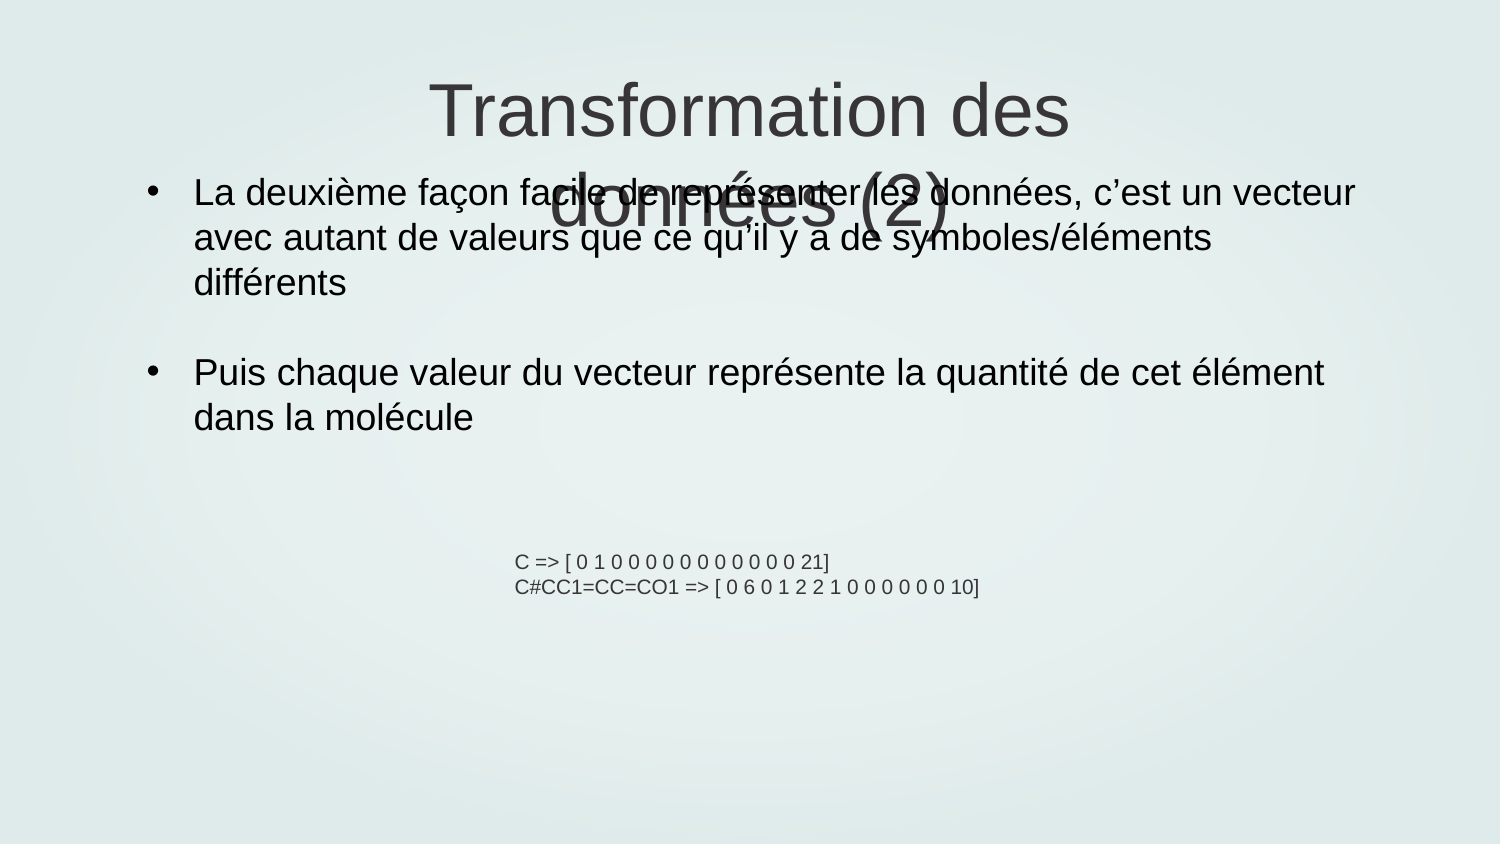

# Transformation des données (2)
La deuxième façon facile de représenter les données, c’est un vecteur avec autant de valeurs que ce qu’il y a de symboles/éléments différents

Puis chaque valeur du vecteur représente la quantité de cet élément dans la molécule
C => [ 0 1 0 0 0 0 0 0 0 0 0 0 0 21]
C#CC1=CC=CO1 => [ 0 6 0 1 2 2 1 0 0 0 0 0 0 10]